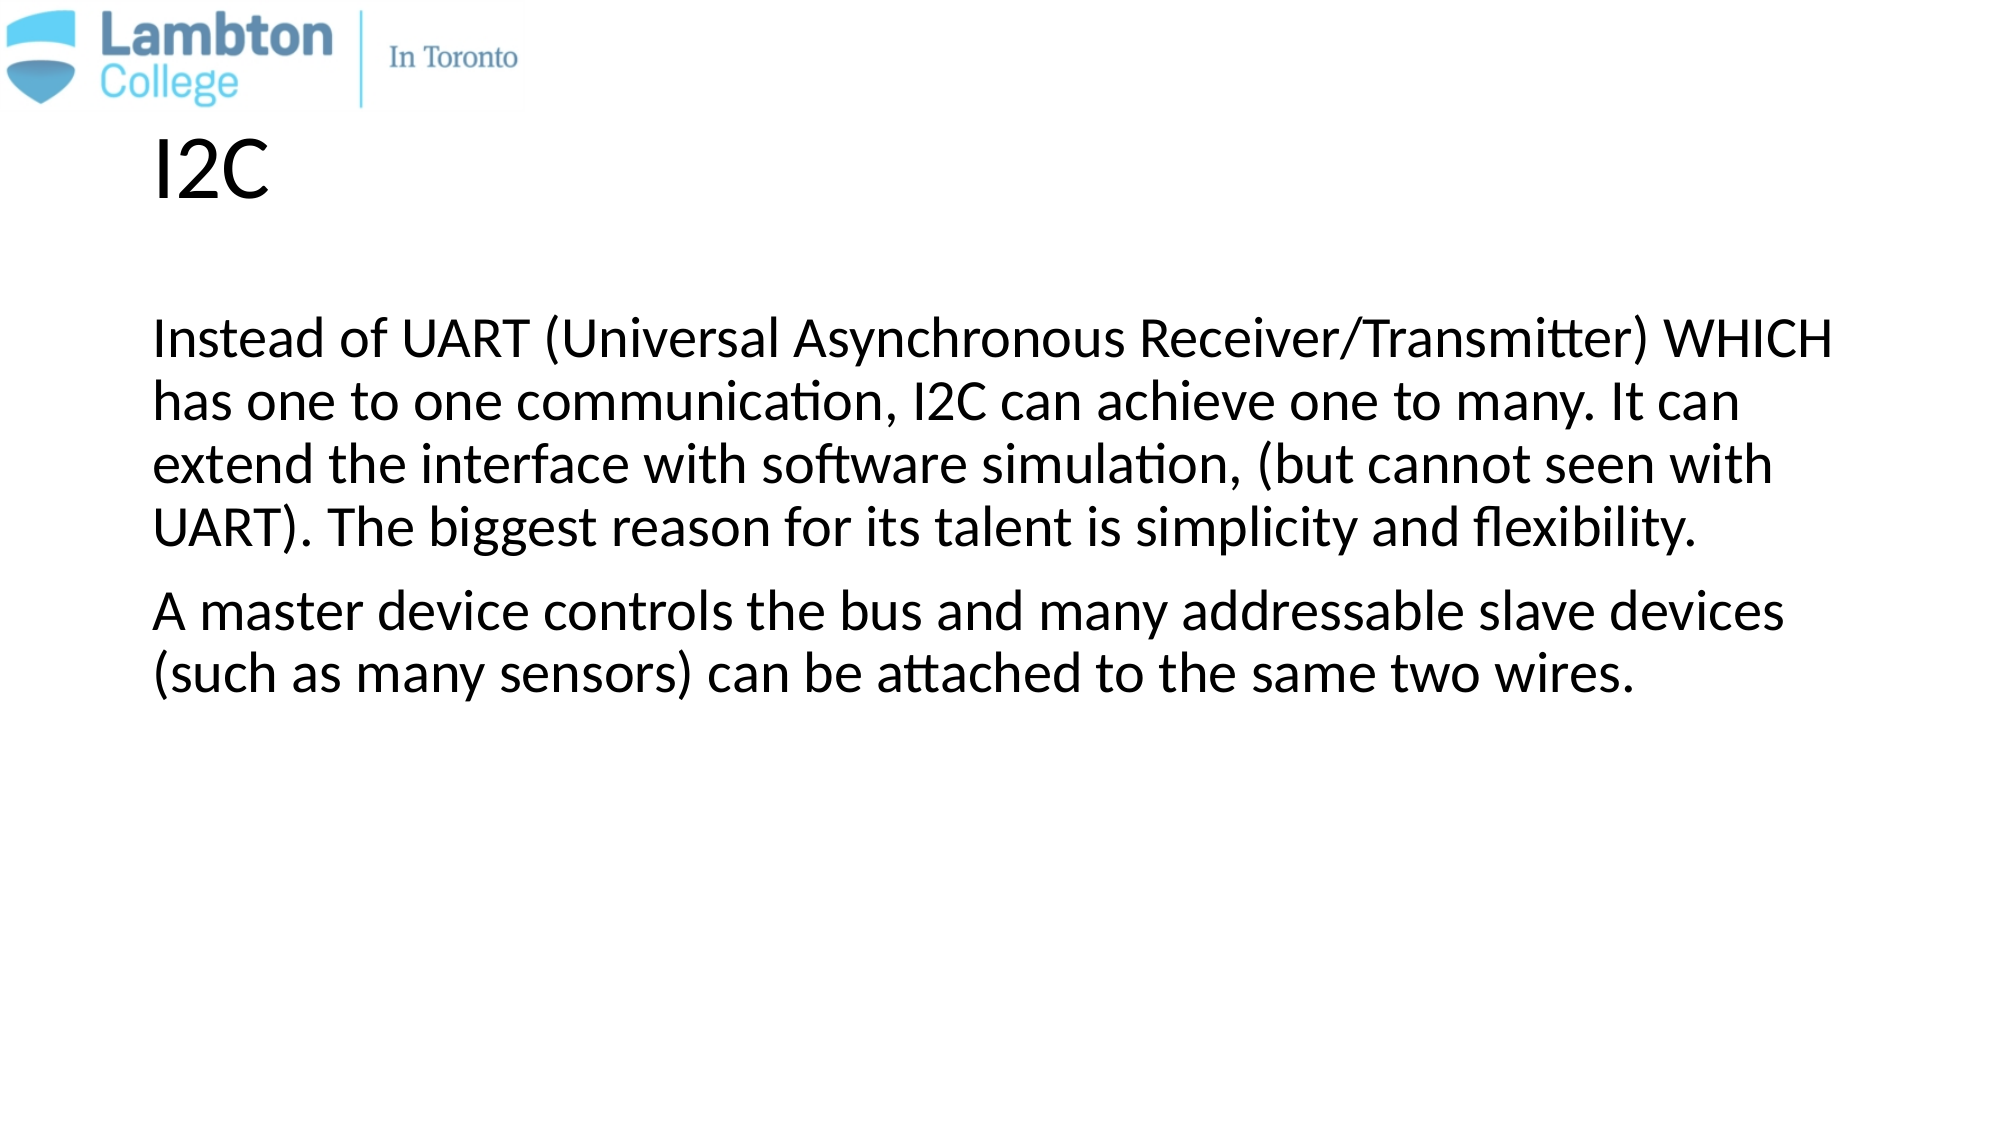

# I2C
Instead of UART (Universal Asynchronous Receiver/Transmitter) WHICH has one to one communication, I2C can achieve one to many. It can extend the interface with software simulation, (but cannot seen with UART). The biggest reason for its talent is simplicity and flexibility.
A master device controls the bus and many addressable slave devices (such as many sensors) can be attached to the same two wires.